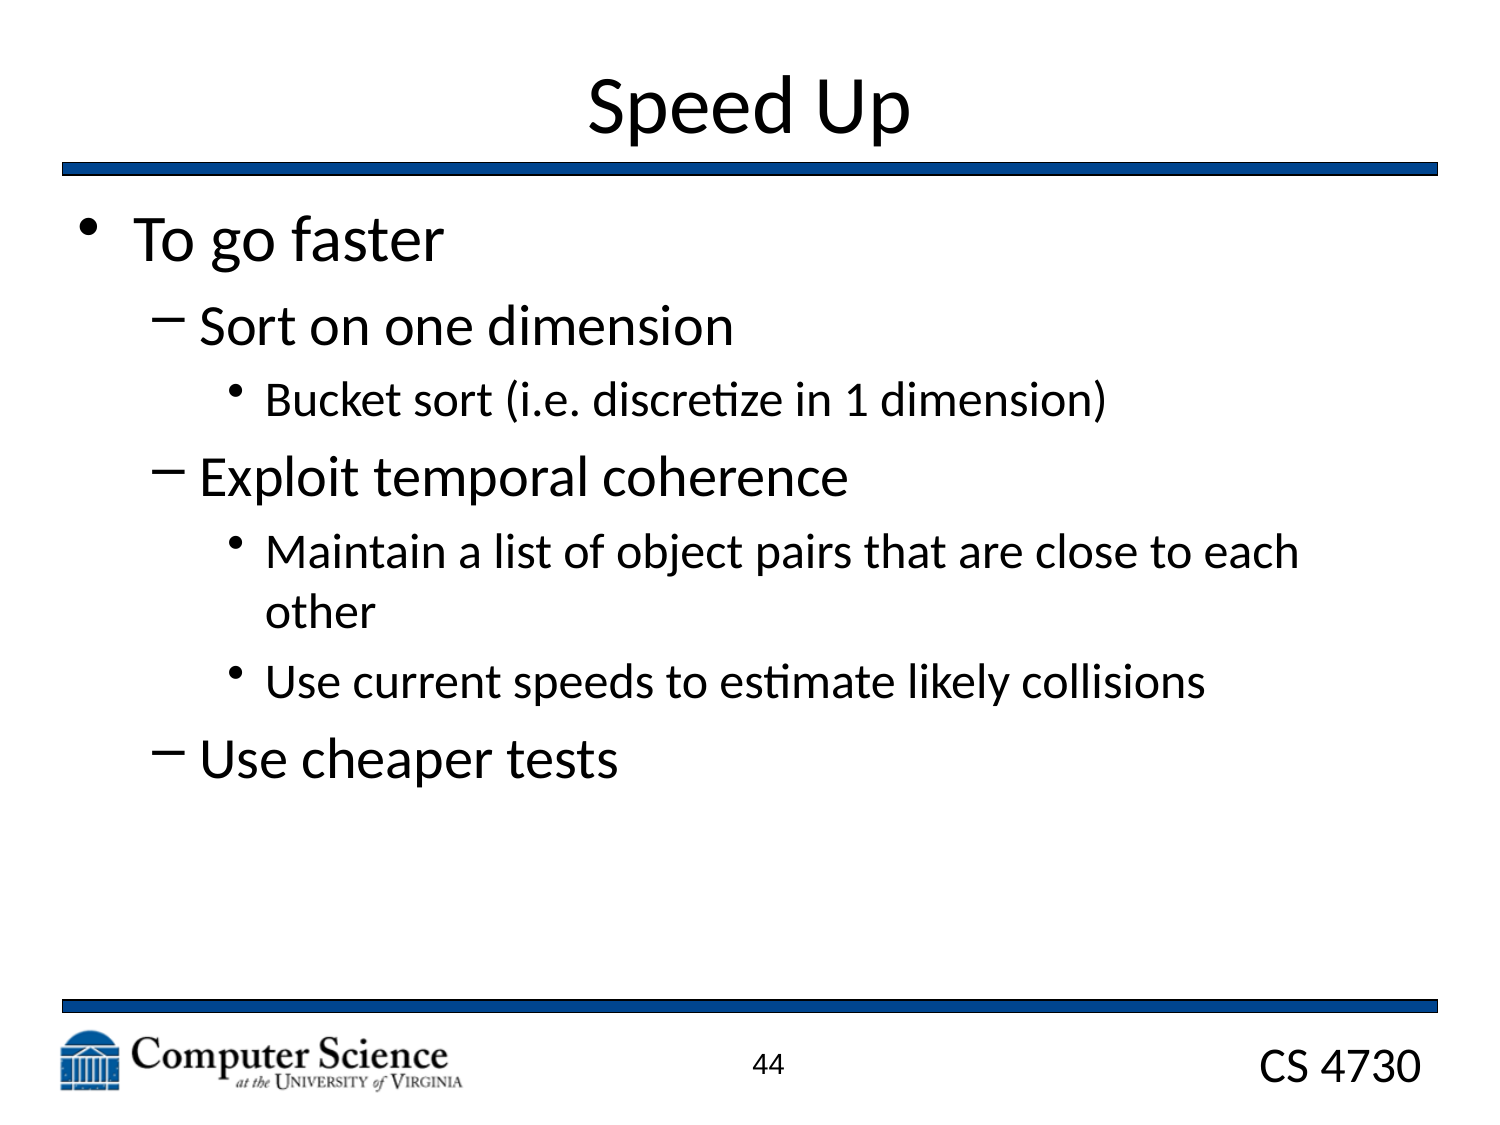

# Speed Up
To go faster
Sort on one dimension
Bucket sort (i.e. discretize in 1 dimension)
Exploit temporal coherence
Maintain a list of object pairs that are close to each other
Use current speeds to estimate likely collisions
Use cheaper tests

44